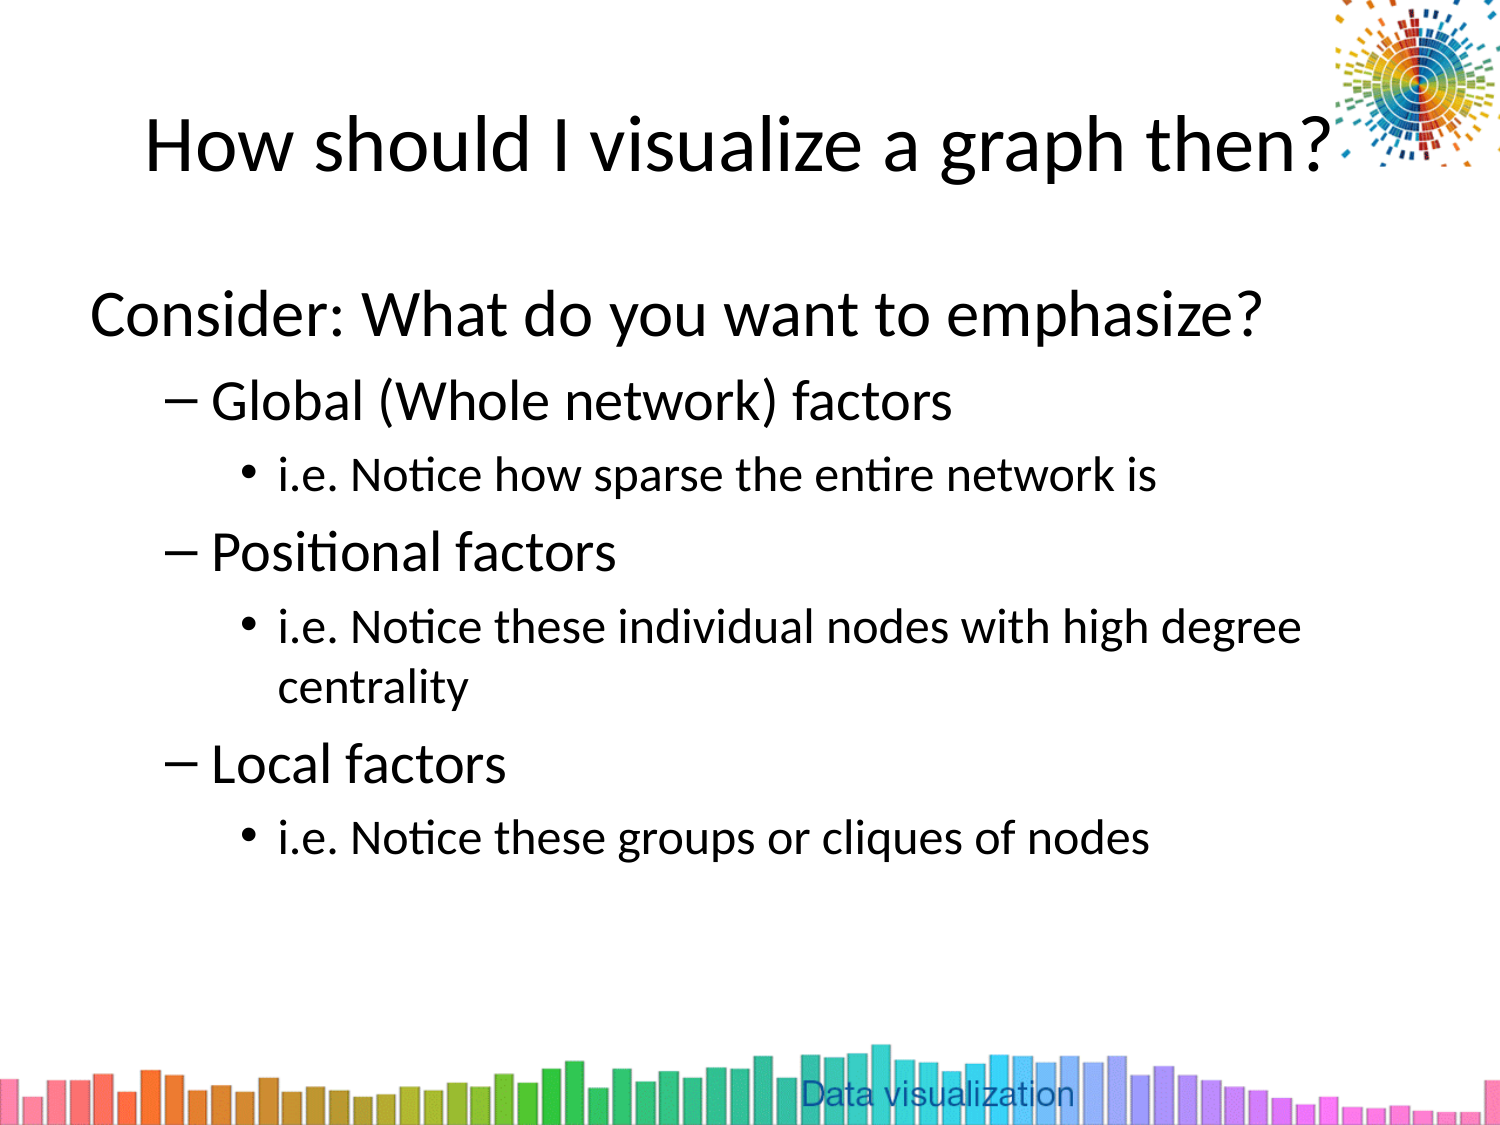

# How should I visualize a graph then?
Consider: What do you want to emphasize?
Global (Whole network) factors
i.e. Notice how sparse the entire network is
Positional factors
i.e. Notice these individual nodes with high degree centrality
Local factors
i.e. Notice these groups or cliques of nodes